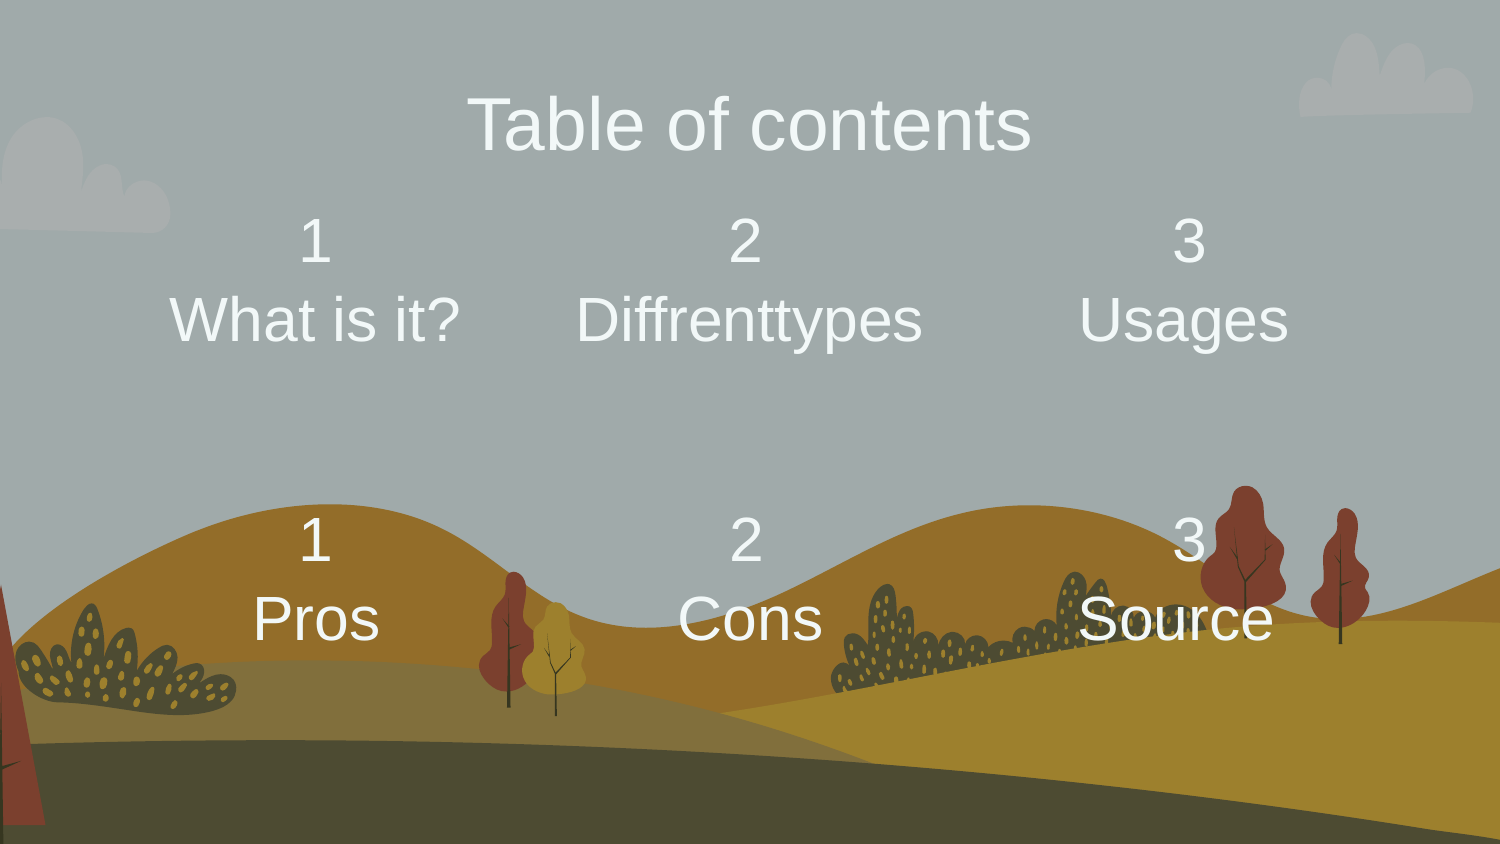

Table of contents
# 1
2
3
What is it?
Diffrenttypes
Usages
1
2
3
Pros
Cons
Source